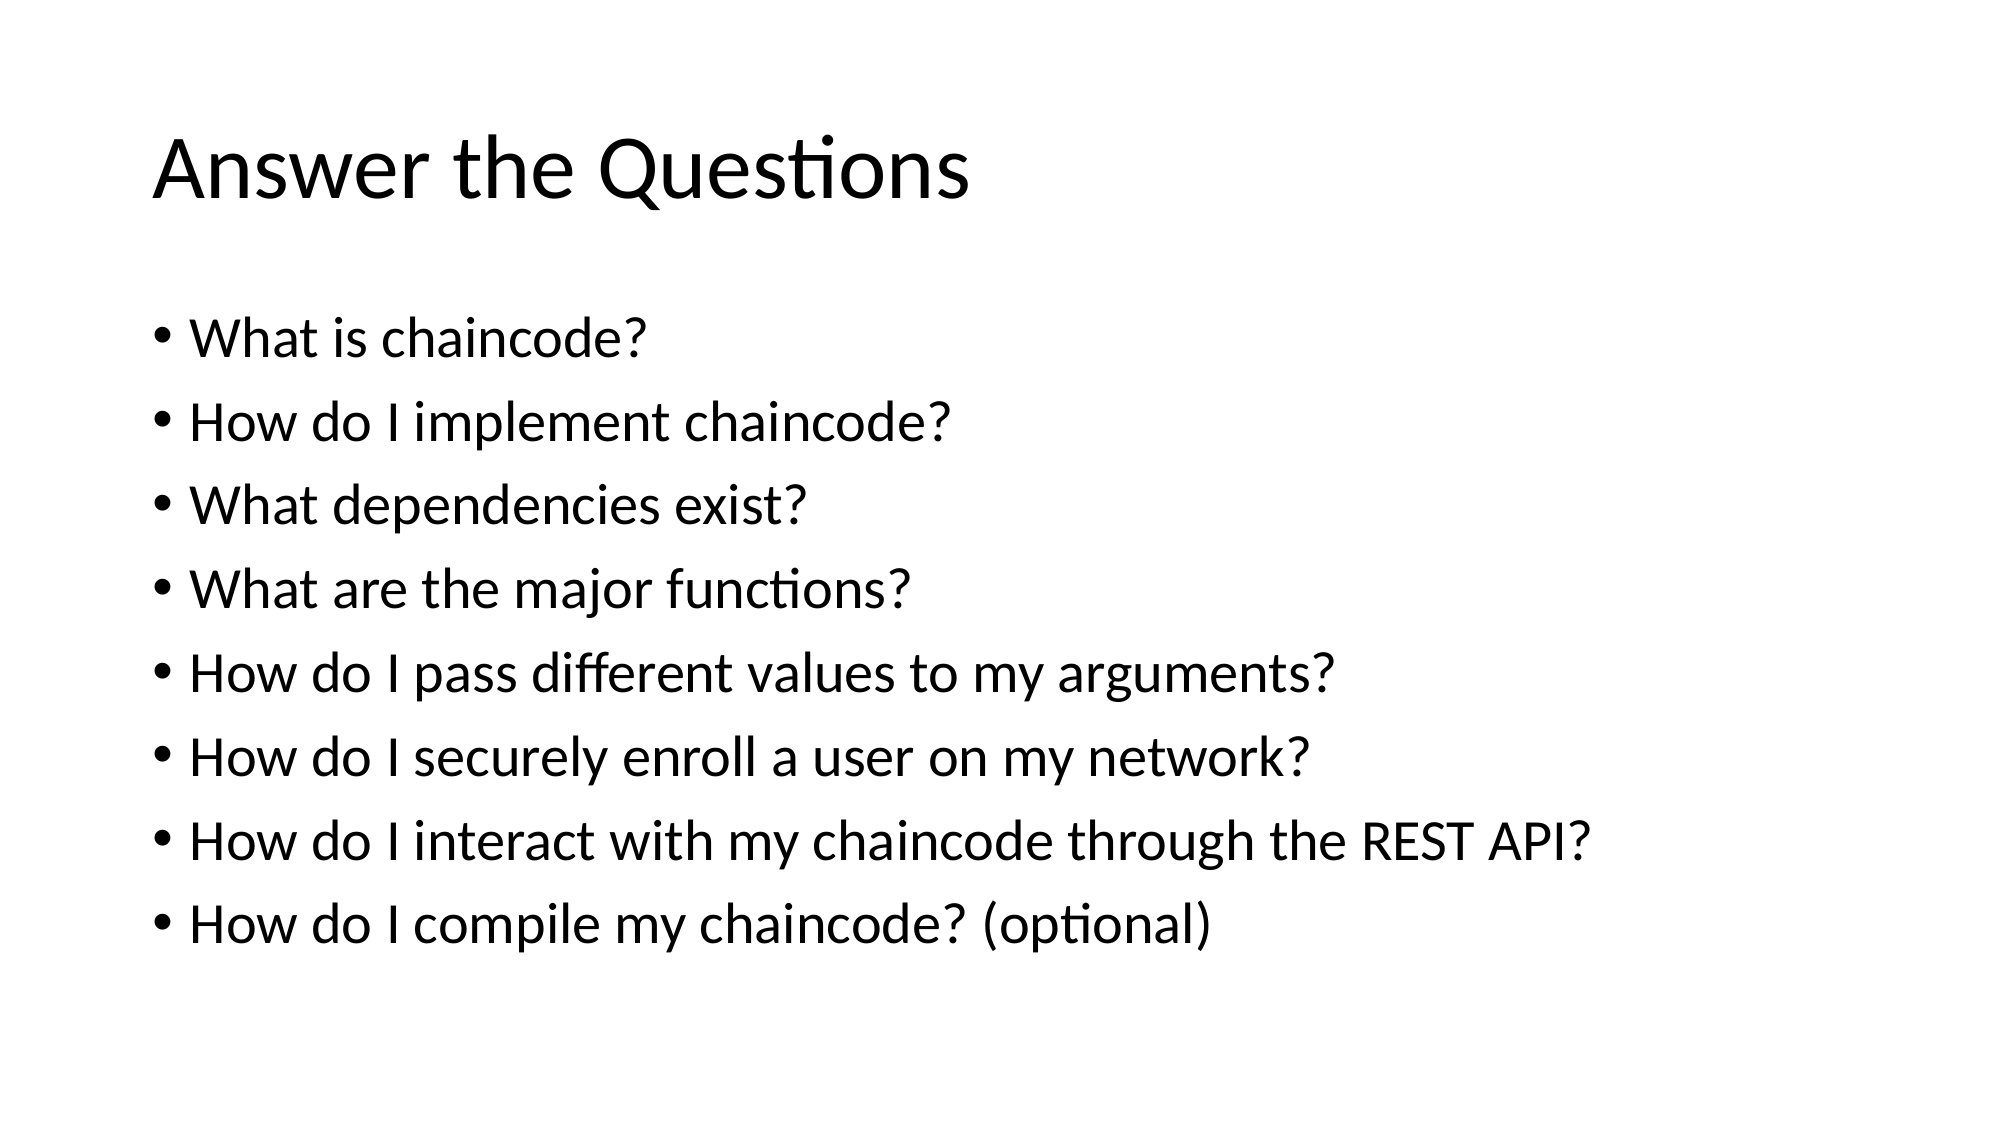

# Answer the Questions
What is chaincode?
How do I implement chaincode?
What dependencies exist?
What are the major functions?
How do I pass different values to my arguments?
How do I securely enroll a user on my network?
How do I interact with my chaincode through the REST API?
How do I compile my chaincode? (optional)